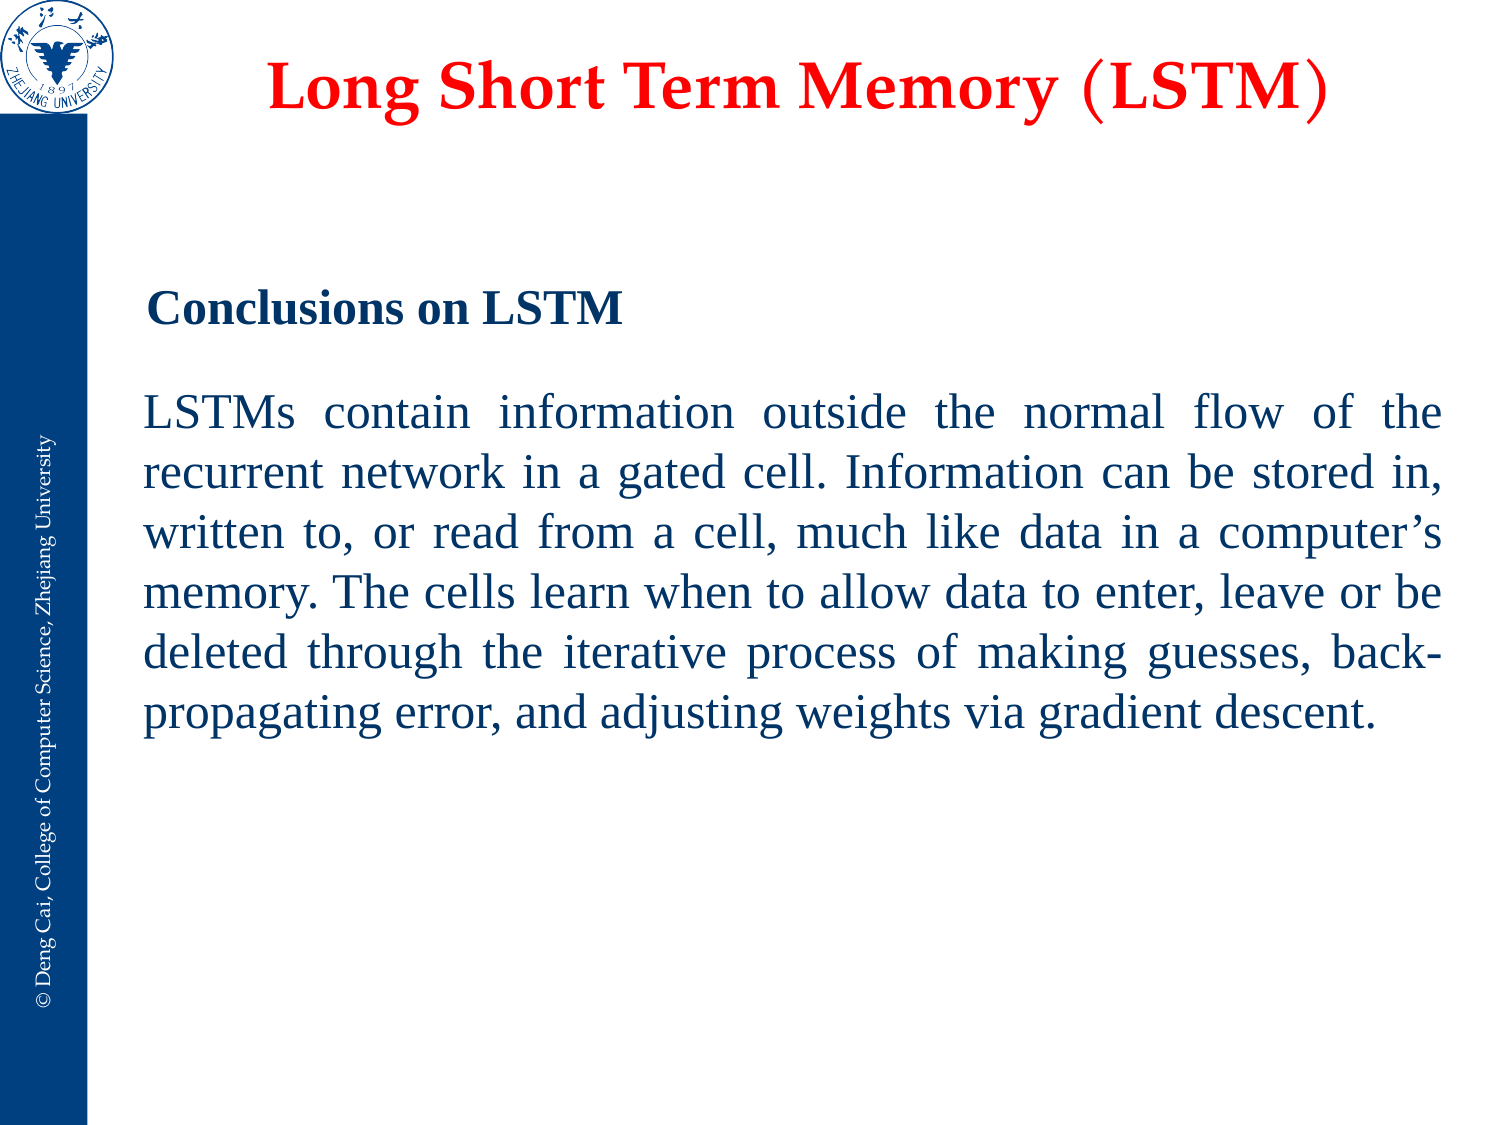

# Long Short Term Memory (LSTM)
Conclusions on LSTM
LSTMs contain information outside the normal flow of the recurrent network in a gated cell. Information can be stored in, written to, or read from a cell, much like data in a computer’s memory. The cells learn when to allow data to enter, leave or be deleted through the iterative process of making guesses, back-propagating error, and adjusting weights via gradient descent.